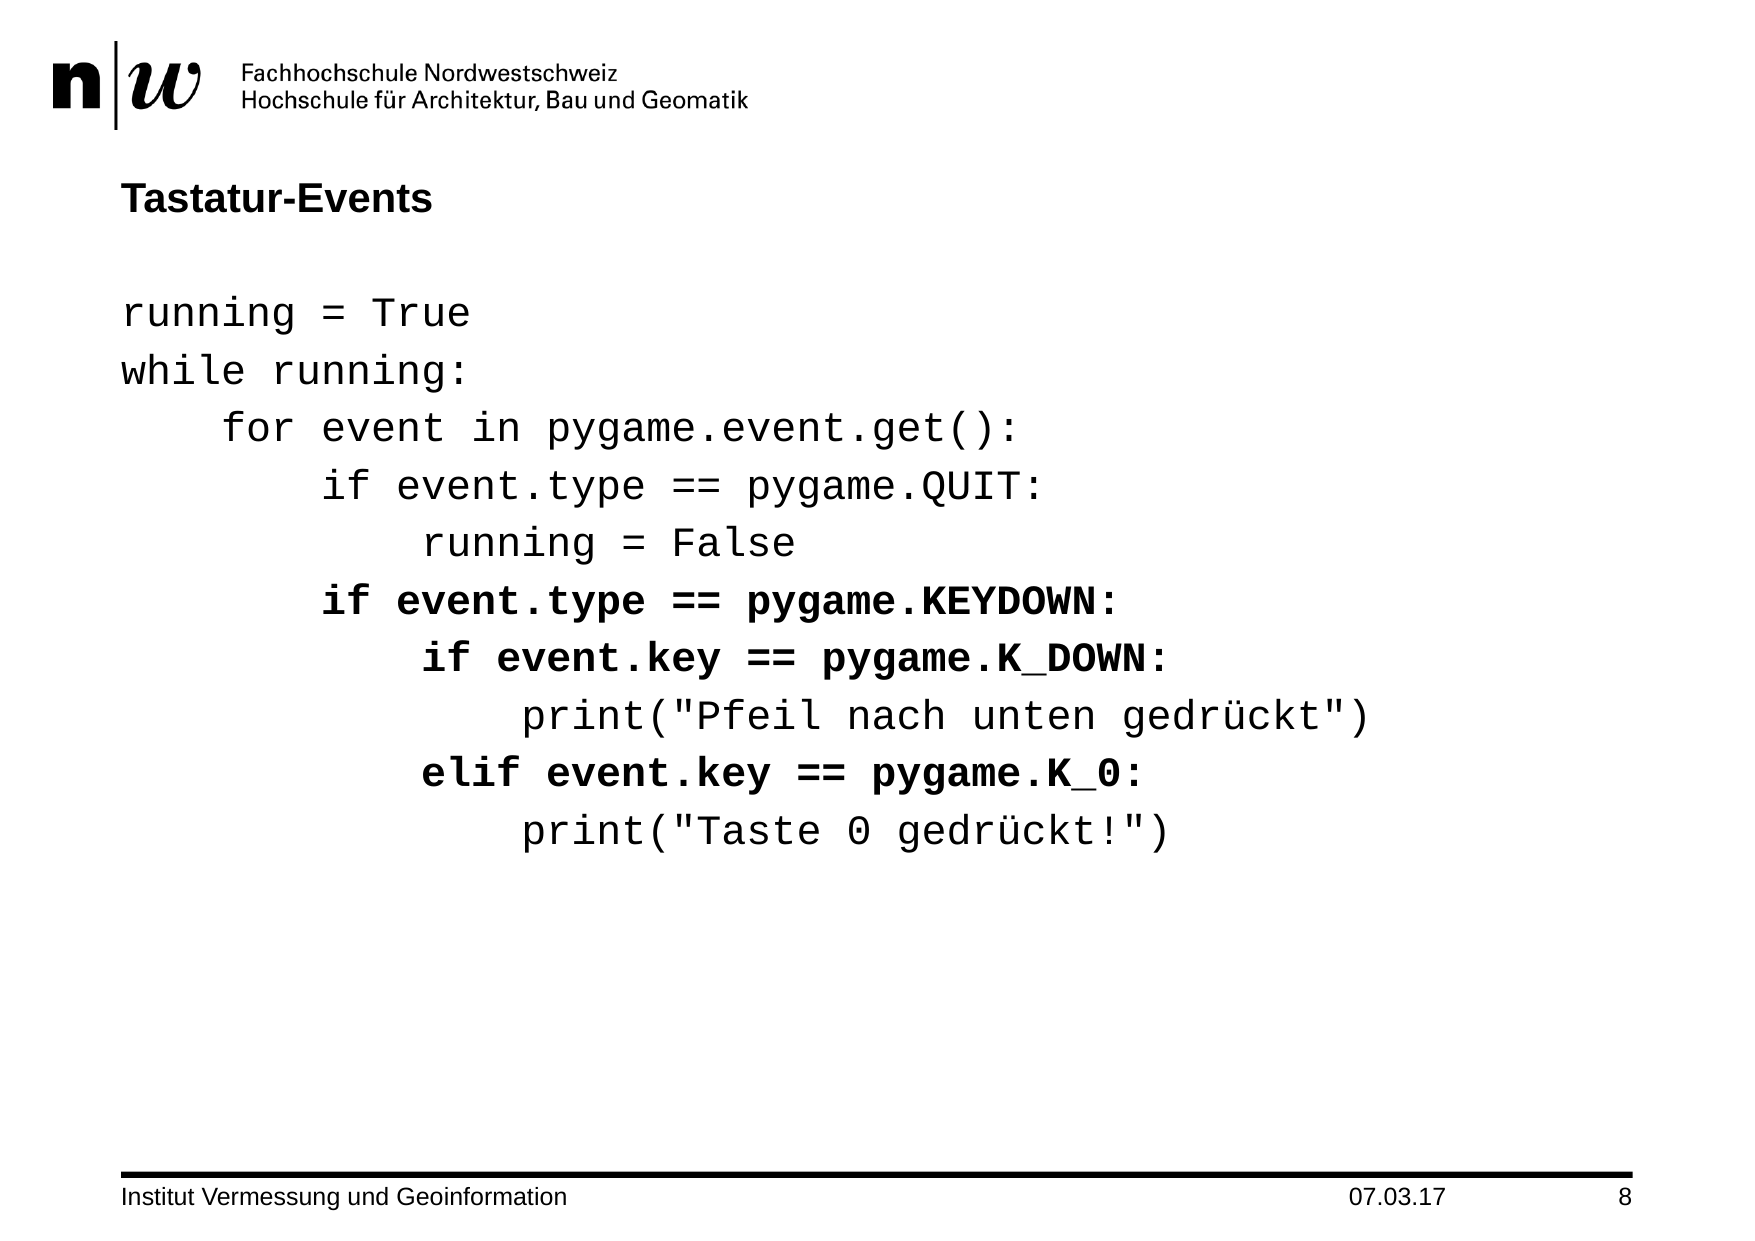

# Tastatur-Events
running = True
while running:
    for event in pygame.event.get():
        if event.type == pygame.QUIT:
            running = False
        if event.type == pygame.KEYDOWN:
            if event.key == pygame.K_DOWN:
                print("Pfeil nach unten gedrückt")
            elif event.key == pygame.K_0:
                print("Taste 0 gedrückt!")

Institut Vermessung und Geoinformation
07.03.17
8